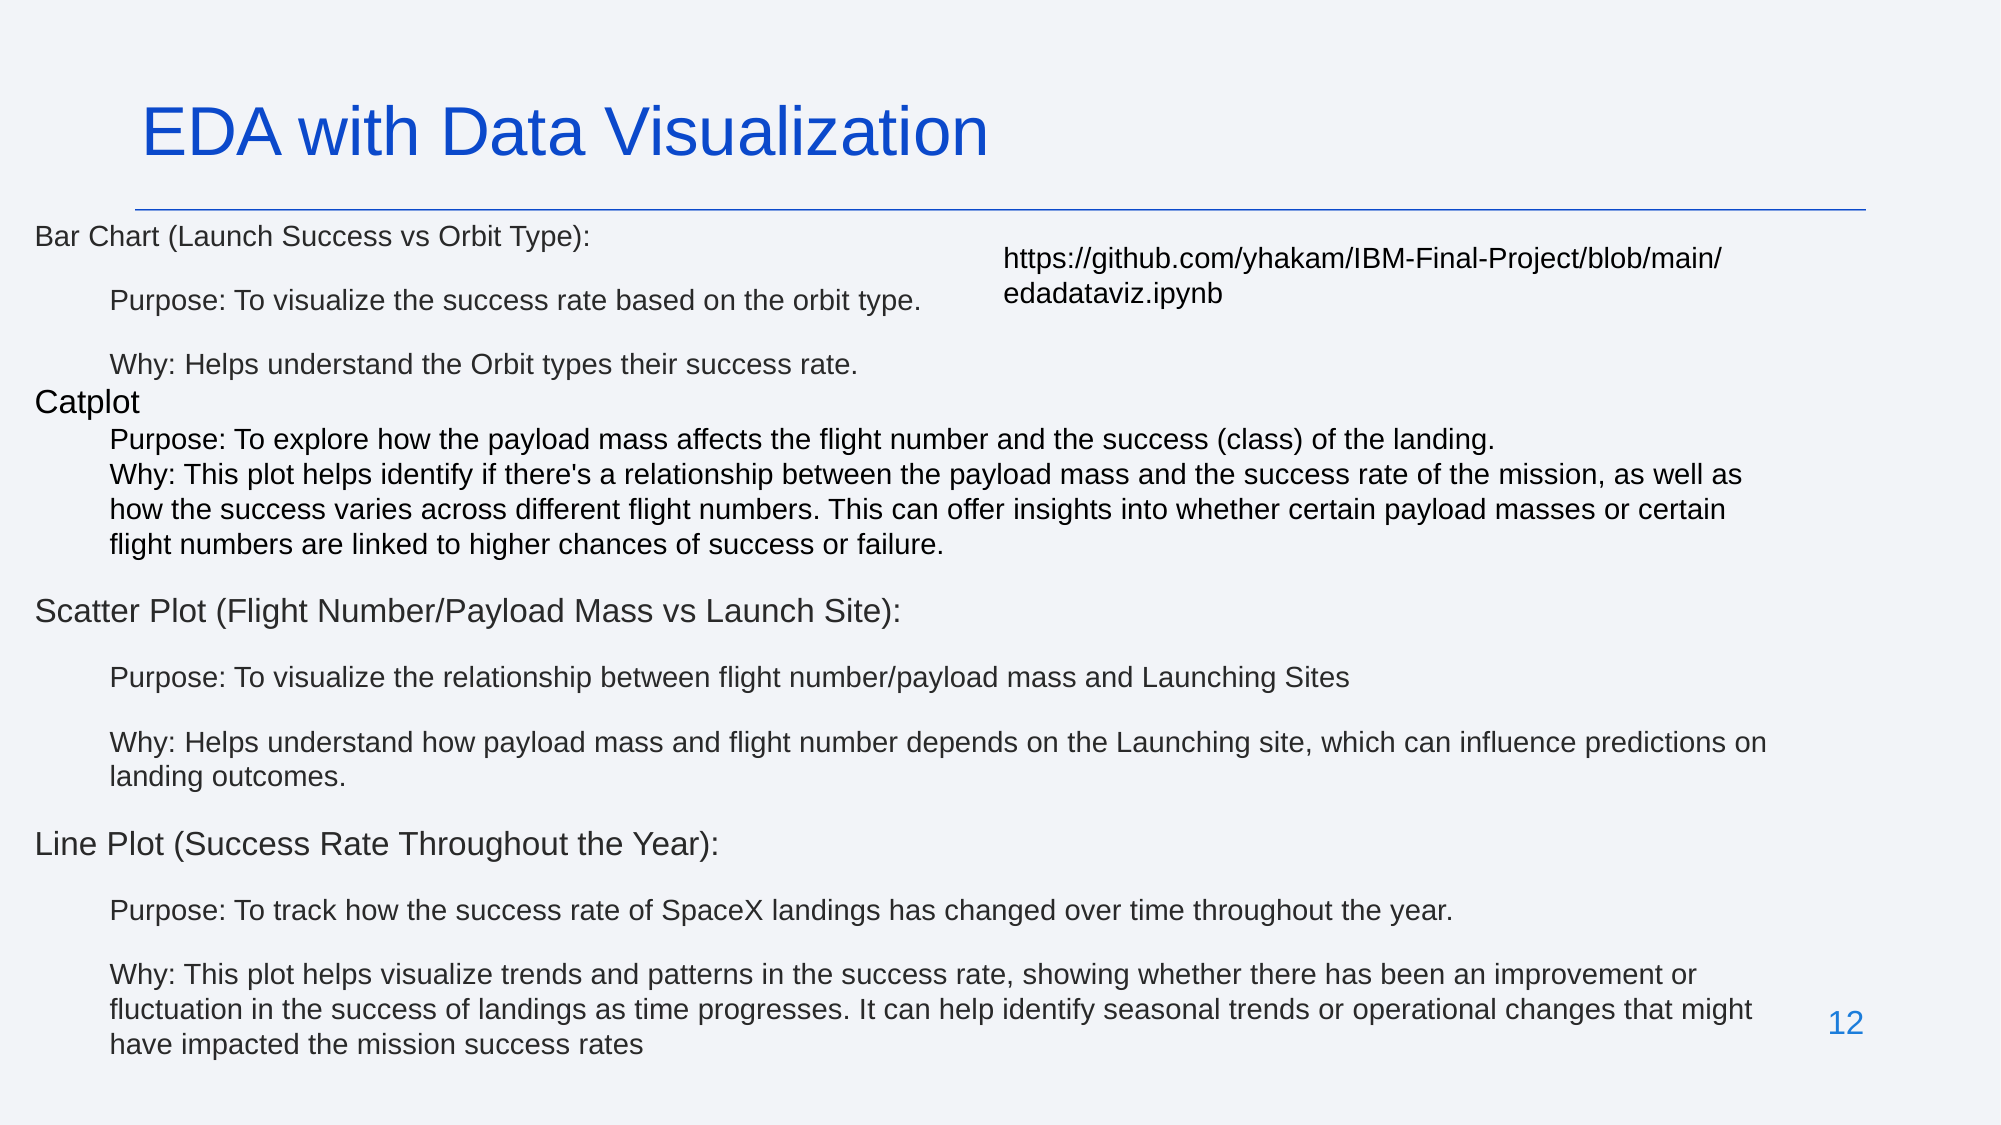

EDA with Data Visualization
Bar Chart (Launch Success vs Orbit Type):
Purpose: To visualize the success rate based on the orbit type.
Why: Helps understand the Orbit types their success rate.
Catplot
Purpose: To explore how the payload mass affects the flight number and the success (class) of the landing.
Why: This plot helps identify if there's a relationship between the payload mass and the success rate of the mission, as well as how the success varies across different flight numbers. This can offer insights into whether certain payload masses or certain flight numbers are linked to higher chances of success or failure.
Scatter Plot (Flight Number/Payload Mass vs Launch Site):
Purpose: To visualize the relationship between flight number/payload mass and Launching Sites
Why: Helps understand how payload mass and flight number depends on the Launching site, which can influence predictions on landing outcomes.
Line Plot (Success Rate Throughout the Year):
Purpose: To track how the success rate of SpaceX landings has changed over time throughout the year.
Why: This plot helps visualize trends and patterns in the success rate, showing whether there has been an improvement or fluctuation in the success of landings as time progresses. It can help identify seasonal trends or operational changes that might have impacted the mission success rates
https://github.com/yhakam/IBM-Final-Project/blob/main/edadataviz.ipynb
12